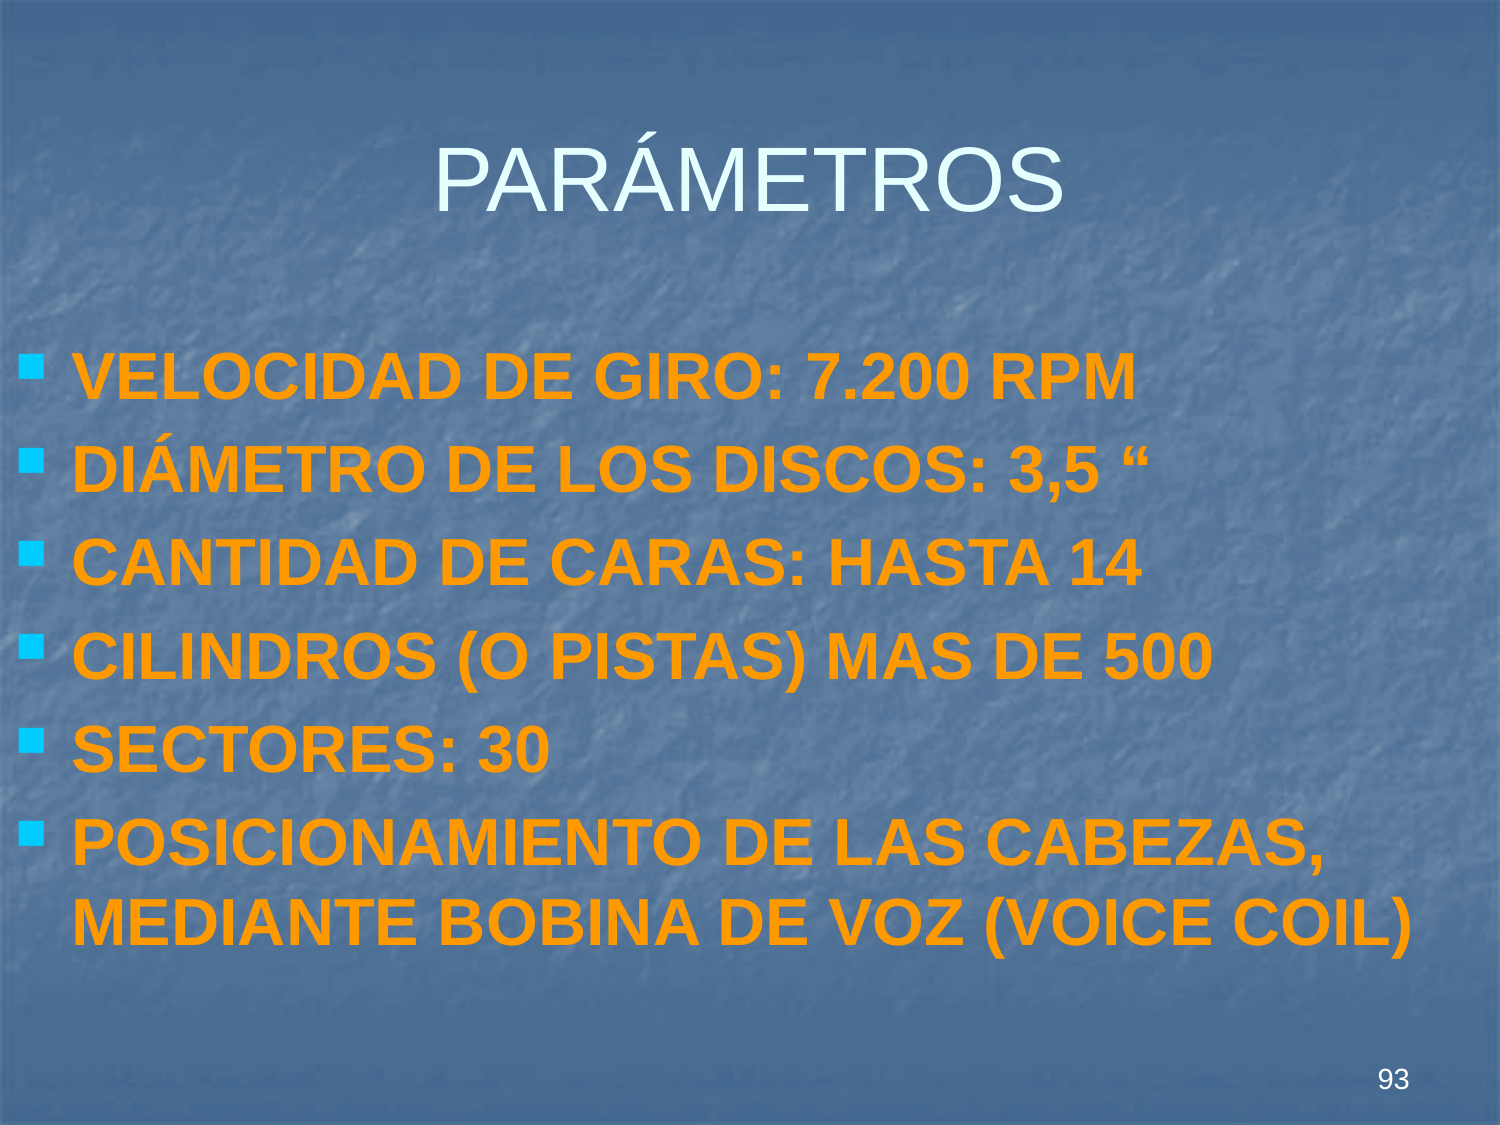

# PARÁMETROS
VELOCIDAD DE GIRO: 7.200 RPM
DIÁMETRO DE LOS DISCOS: 3,5 “
CANTIDAD DE CARAS: HASTA 14
CILINDROS (O PISTAS) MAS DE 500
SECTORES: 30
POSICIONAMIENTO DE LAS CABEZAS, MEDIANTE BOBINA DE VOZ (VOICE COIL)
93